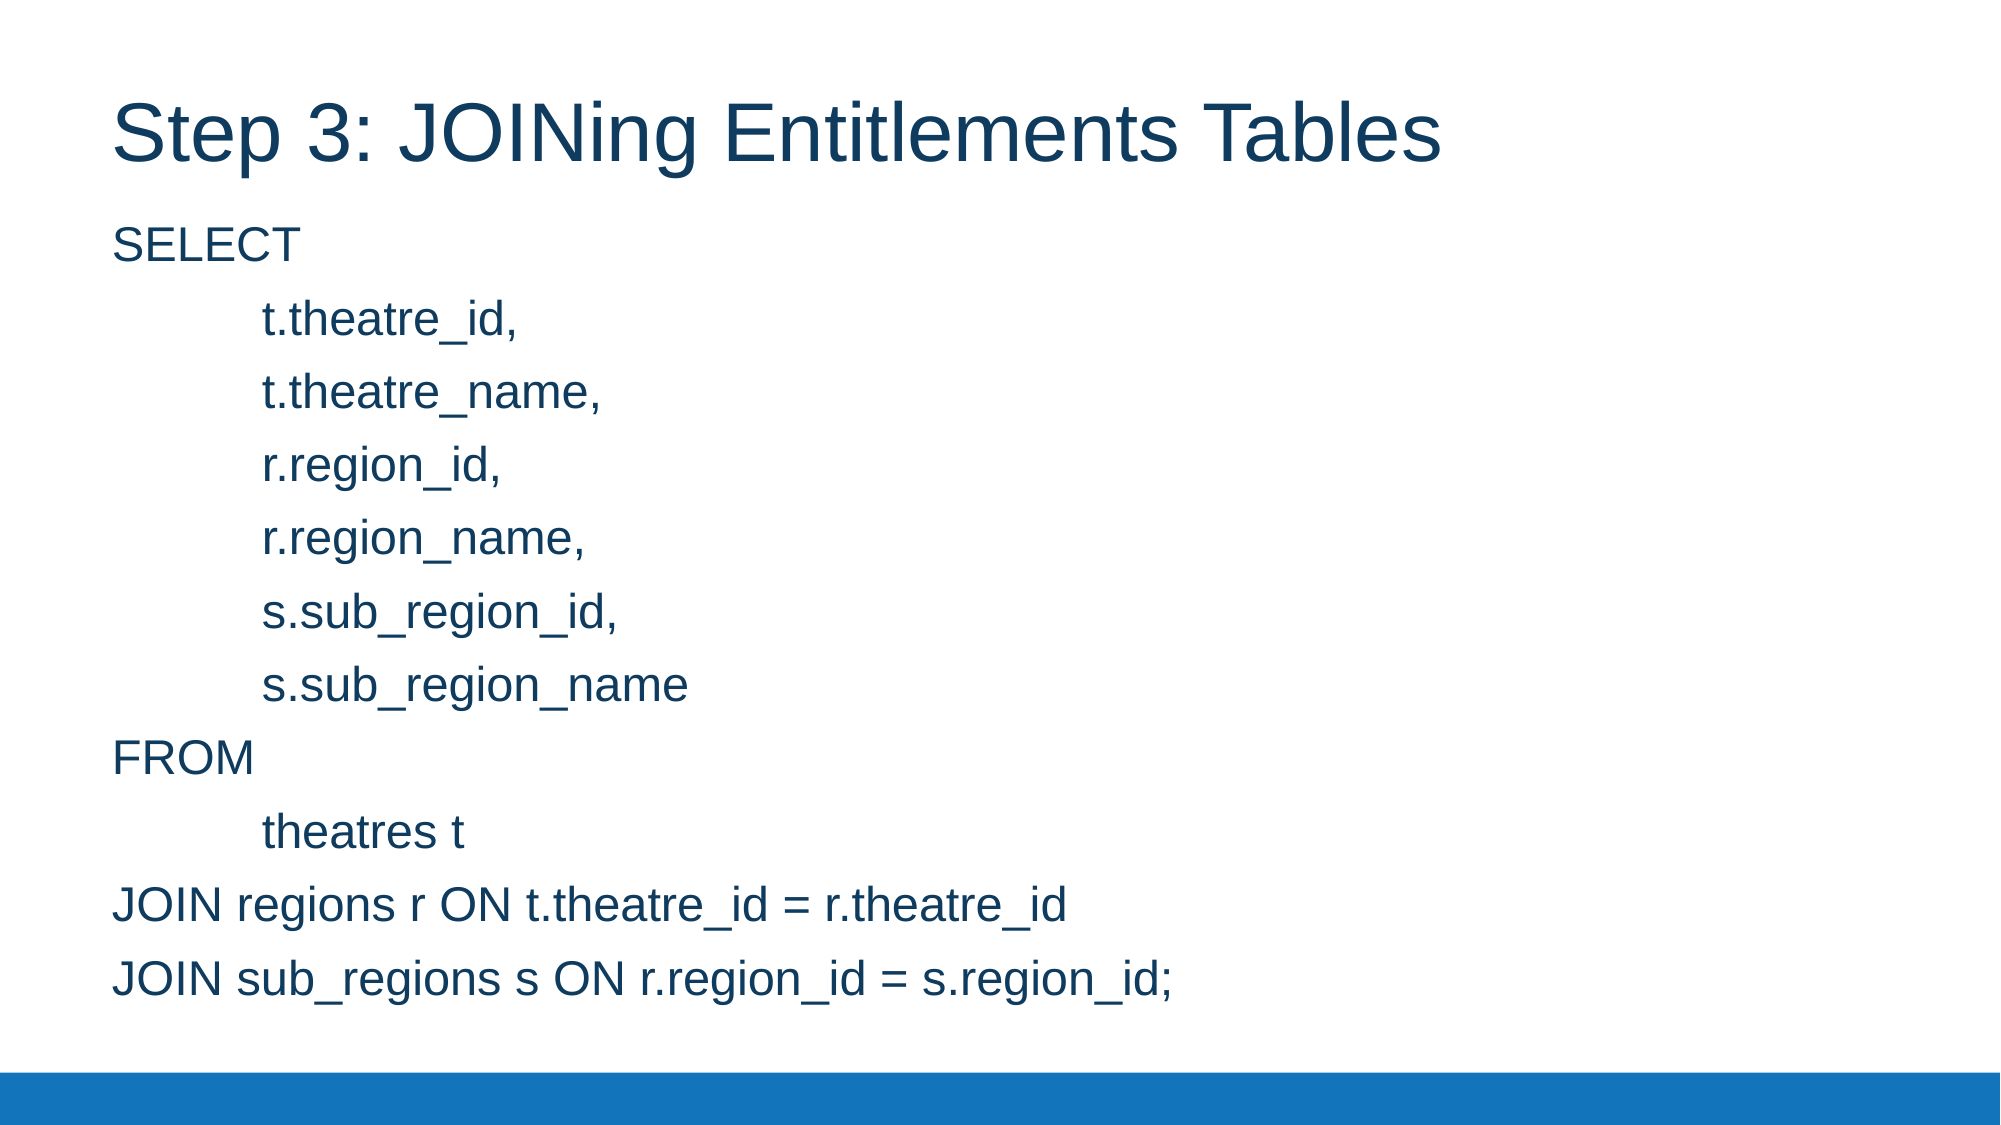

Step 3: JOINing Entitlements Tables
SELECT
	t.theatre_id,
	t.theatre_name,
	r.region_id,
	r.region_name,
	s.sub_region_id,
	s.sub_region_name
FROM
	theatres t
JOIN regions r ON t.theatre_id = r.theatre_id
JOIN sub_regions s ON r.region_id = s.region_id;